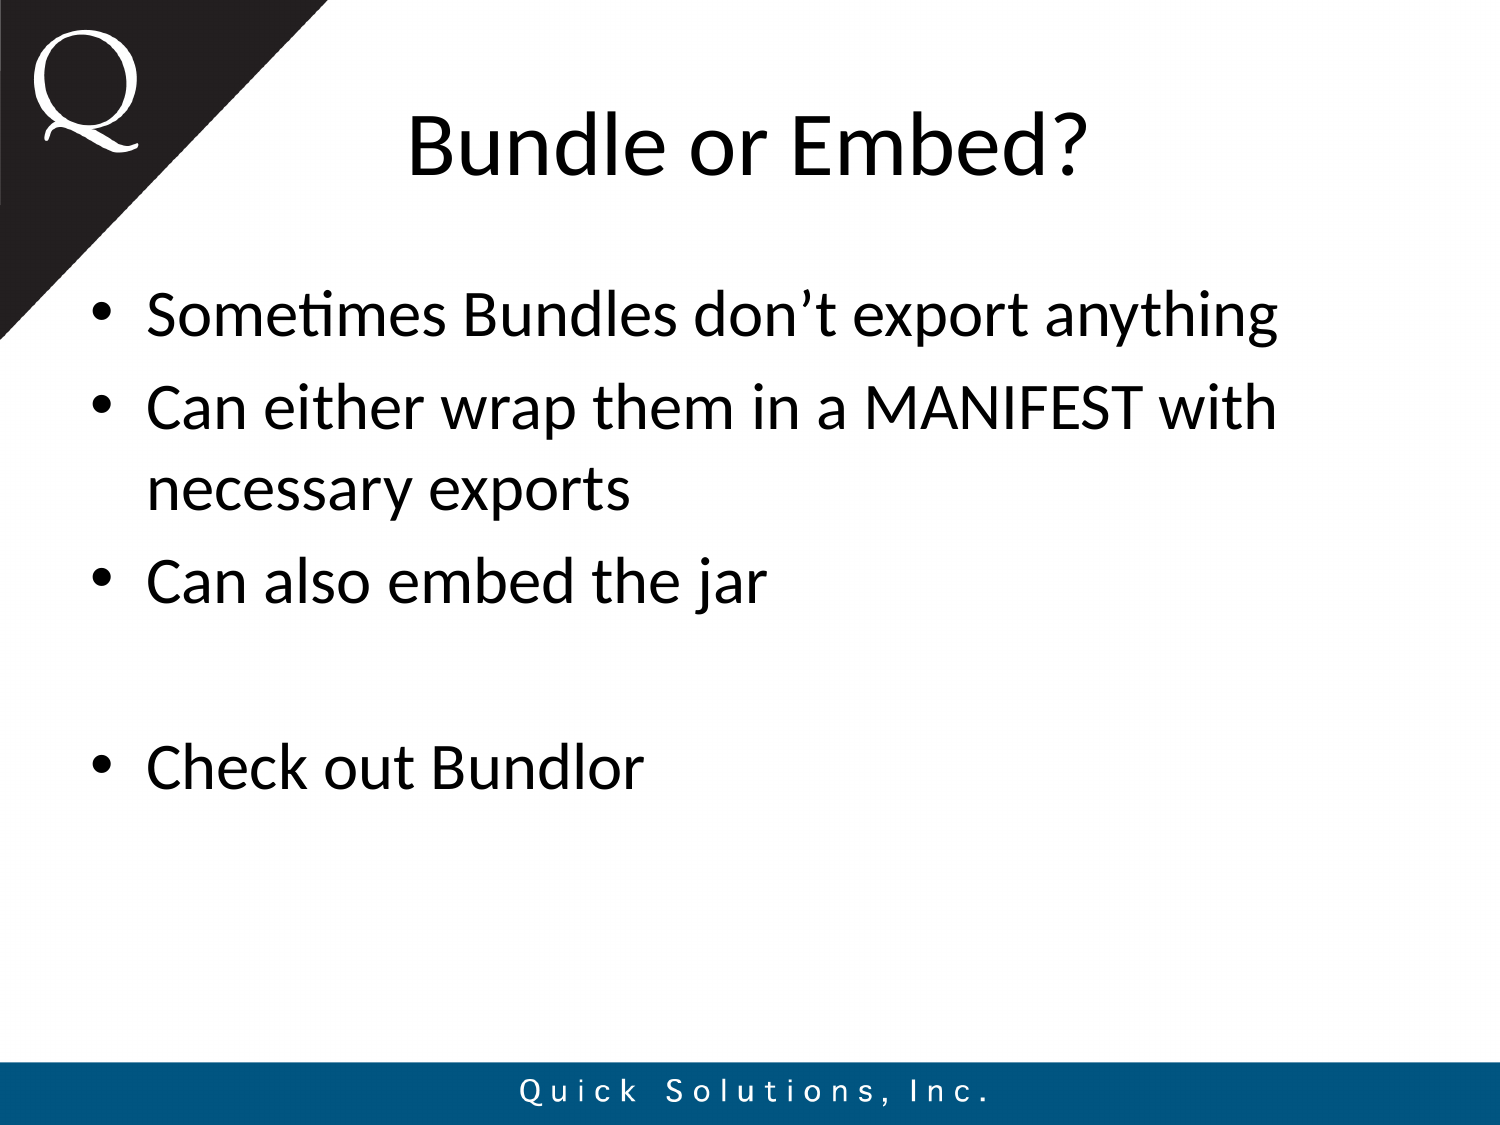

# Bundle or Embed?
Sometimes Bundles don’t export anything
Can either wrap them in a MANIFEST with necessary exports
Can also embed the jar

Check out Bundlor